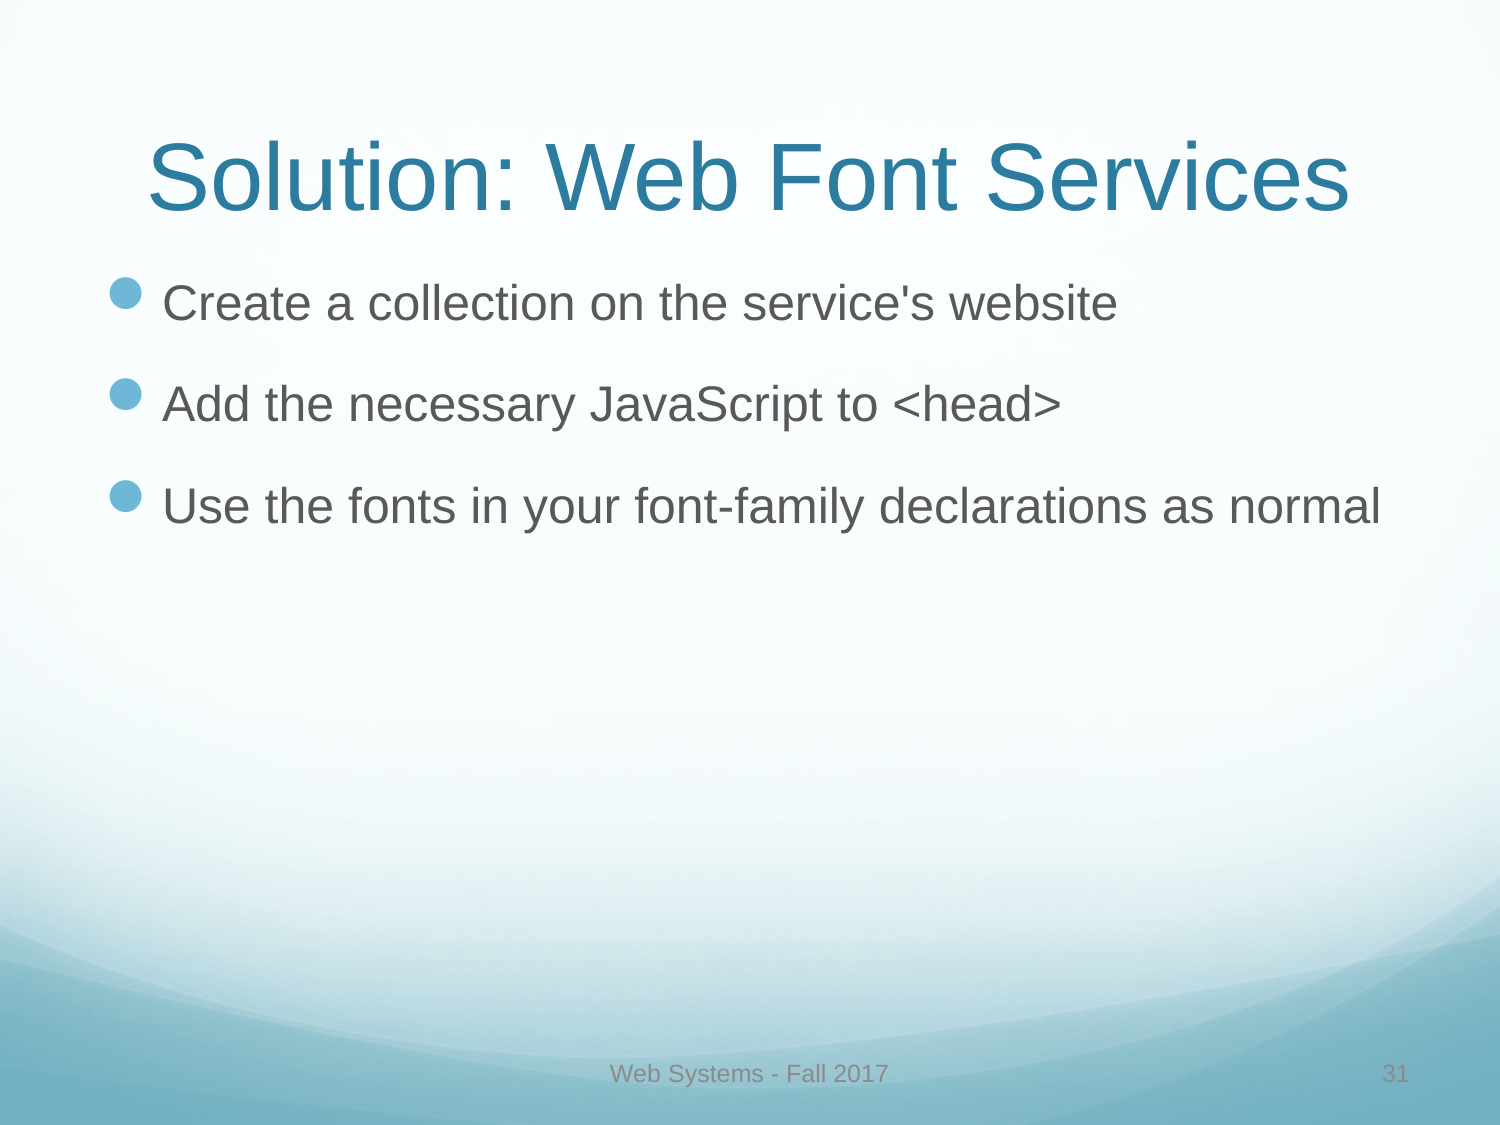

# Solution: Web Font Services
Create a collection on the service's website
Add the necessary JavaScript to <head>
Use the fonts in your font-family declarations as normal

Web Systems - Fall 2017
31